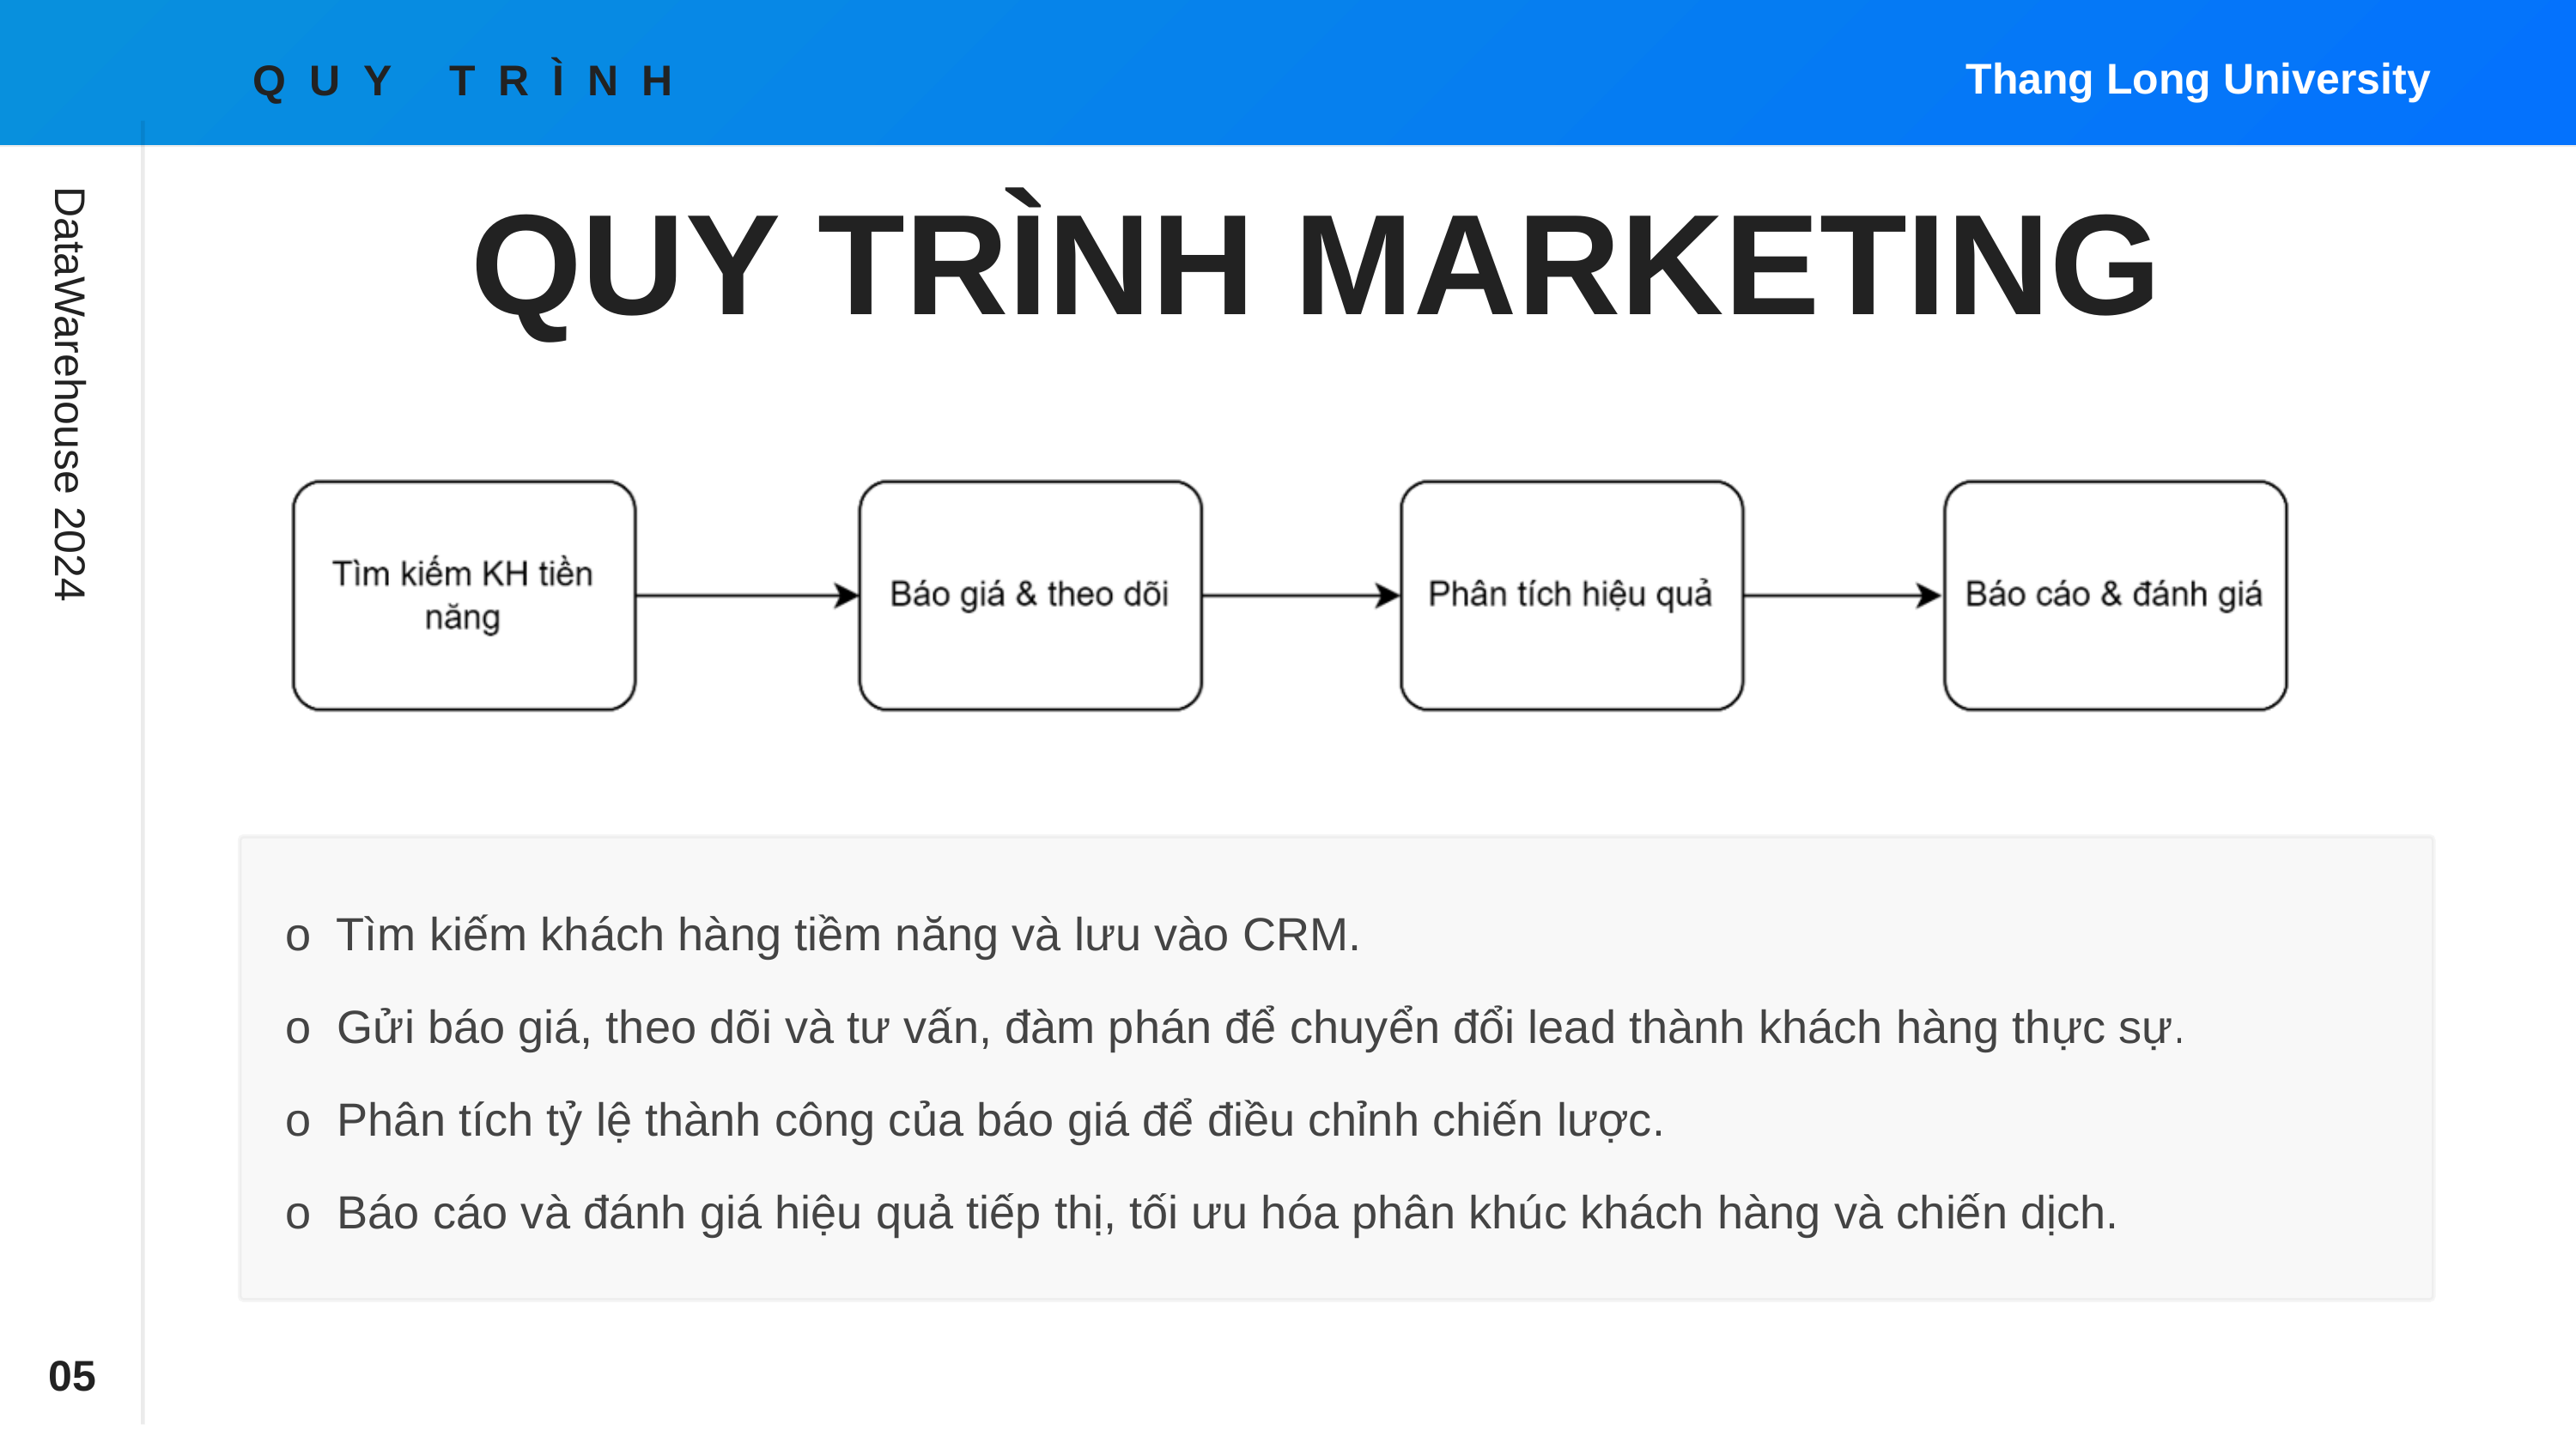

Thang Long University
QUY TRÌNH

QUY TRÌNH MARKETING
DataWarehouse 2024

o  Tìm kiếm khách hàng tiềm năng và lưu vào CRM.
o  Gửi báo giá, theo dõi và tư vấn, đàm phán để chuyển đổi lead thành khách hàng thực sự.
o  Phân tích tỷ lệ thành công của báo giá để điều chỉnh chiến lược.
o  Báo cáo và đánh giá hiệu quả tiếp thị, tối ưu hóa phân khúc khách hàng và chiến dịch.

05